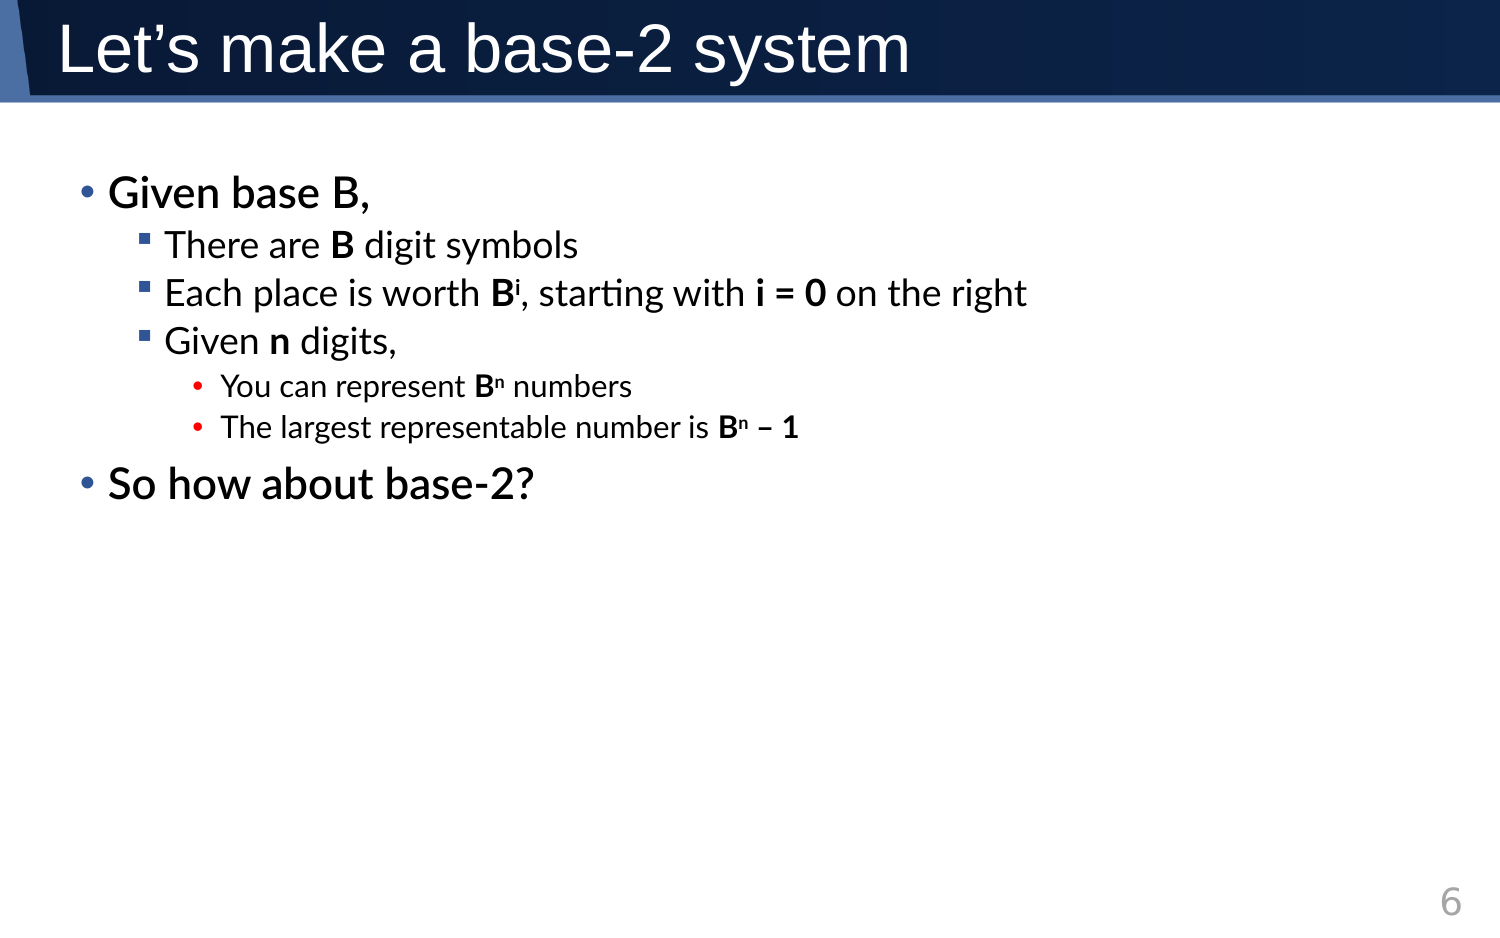

# Let’s make a base-2 system
Given base B,
There are B digit symbols
Each place is worth Bi, starting with i = 0 on the right
Given n digits,
You can represent Bn numbers
The largest representable number is Bn – 1
So how about base-2?
6